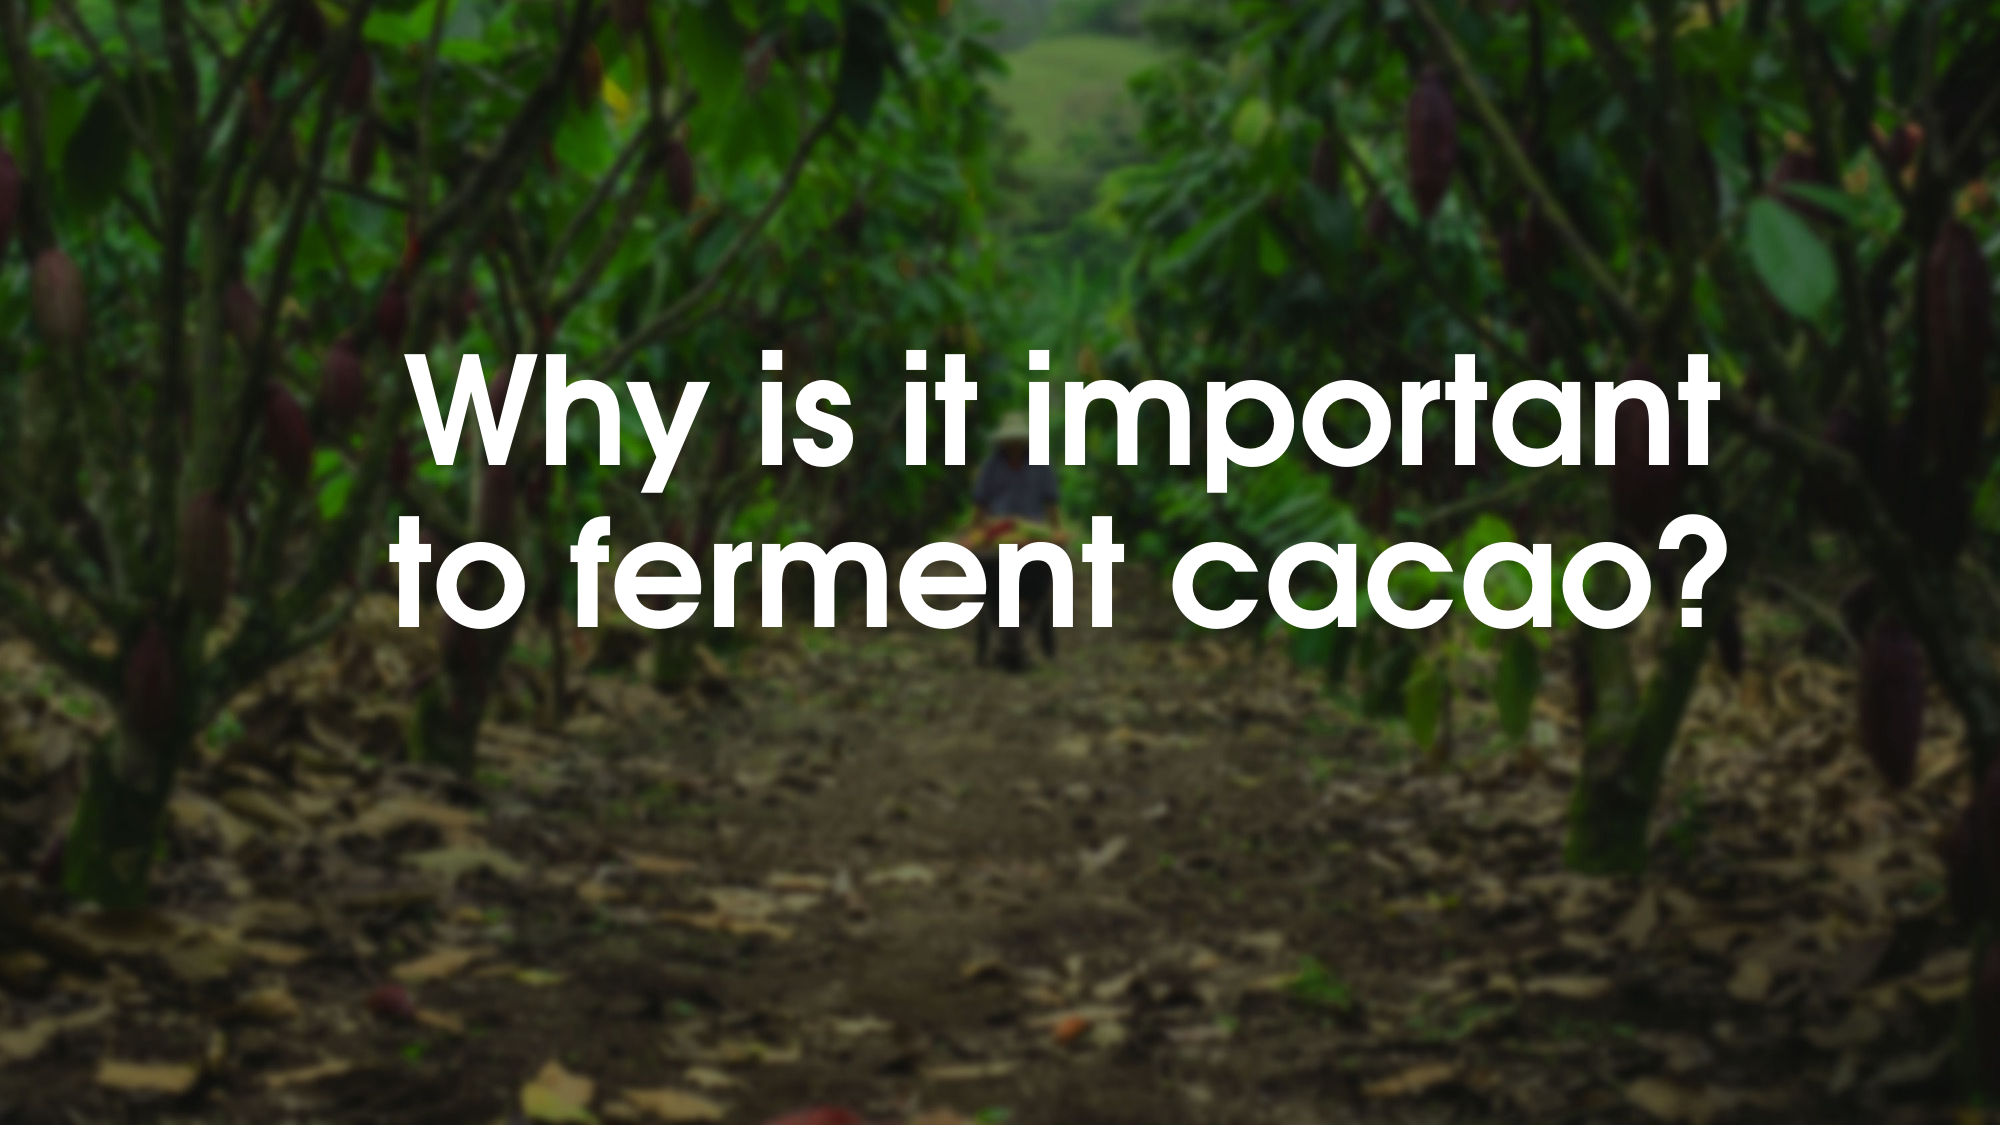

# Why is it important to ferment cacao?